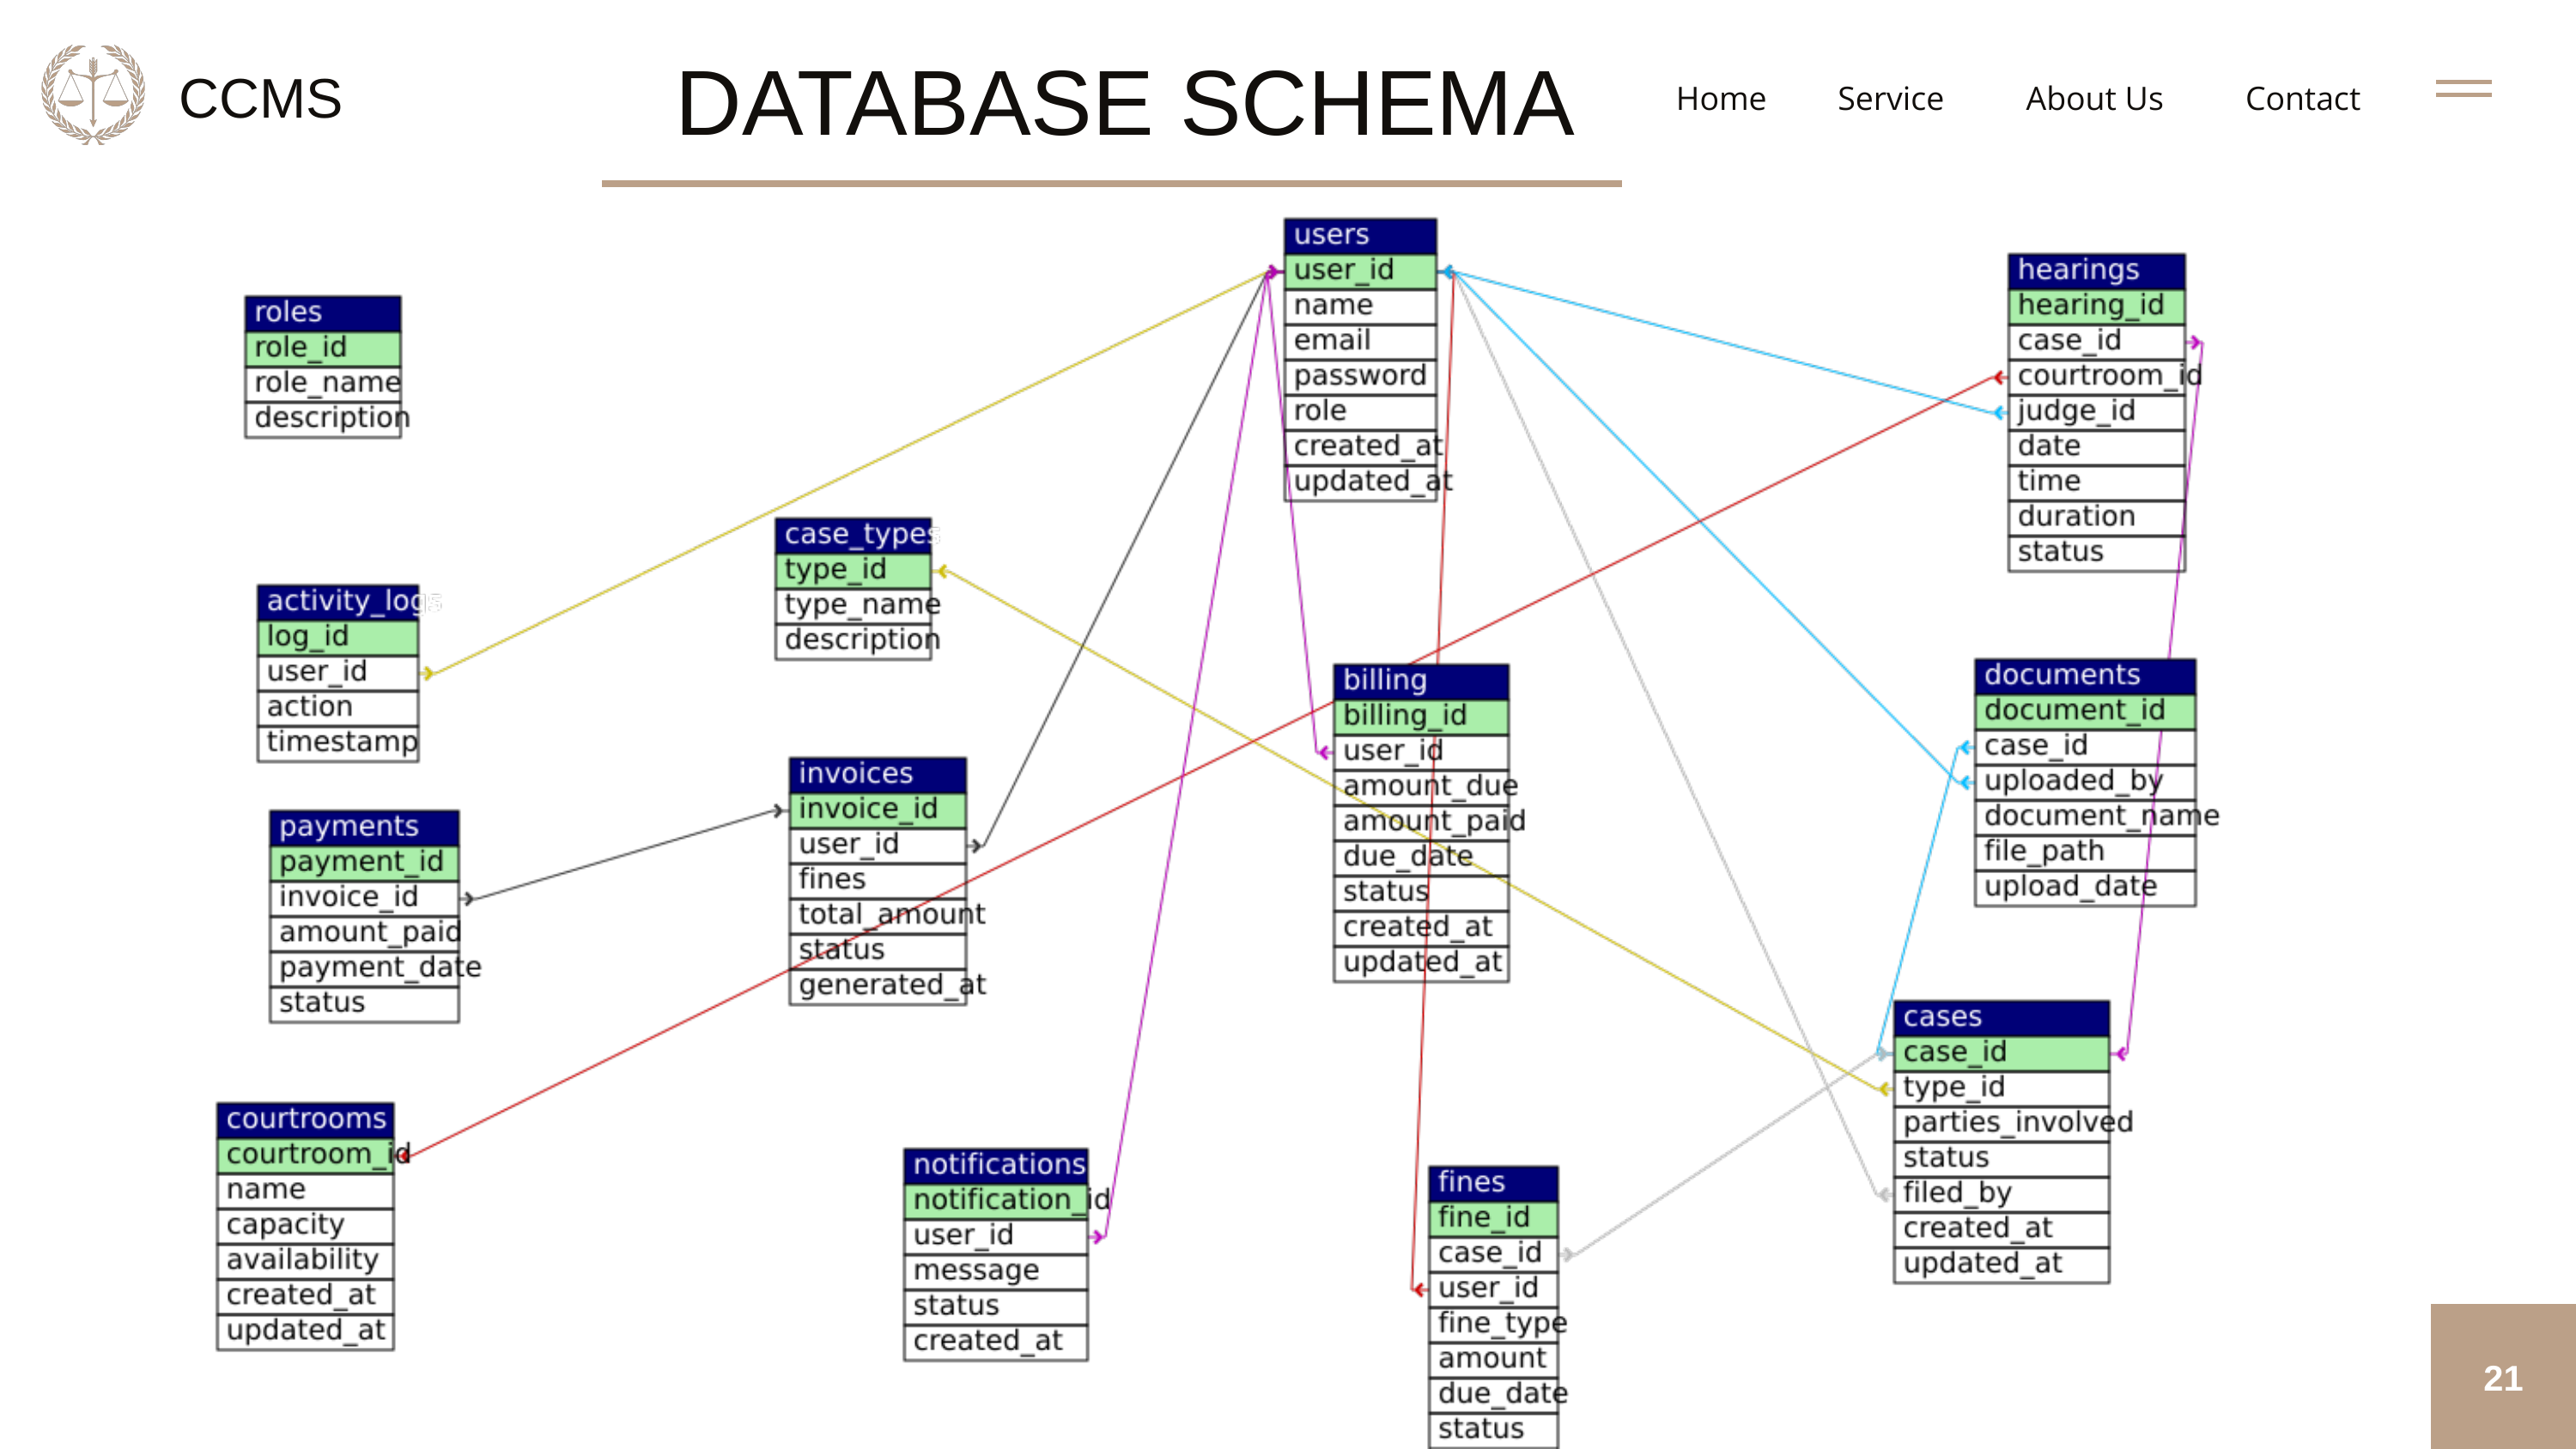

DATABASE SCHEMA

CCMS
Home
Service
About Us
Contact

21